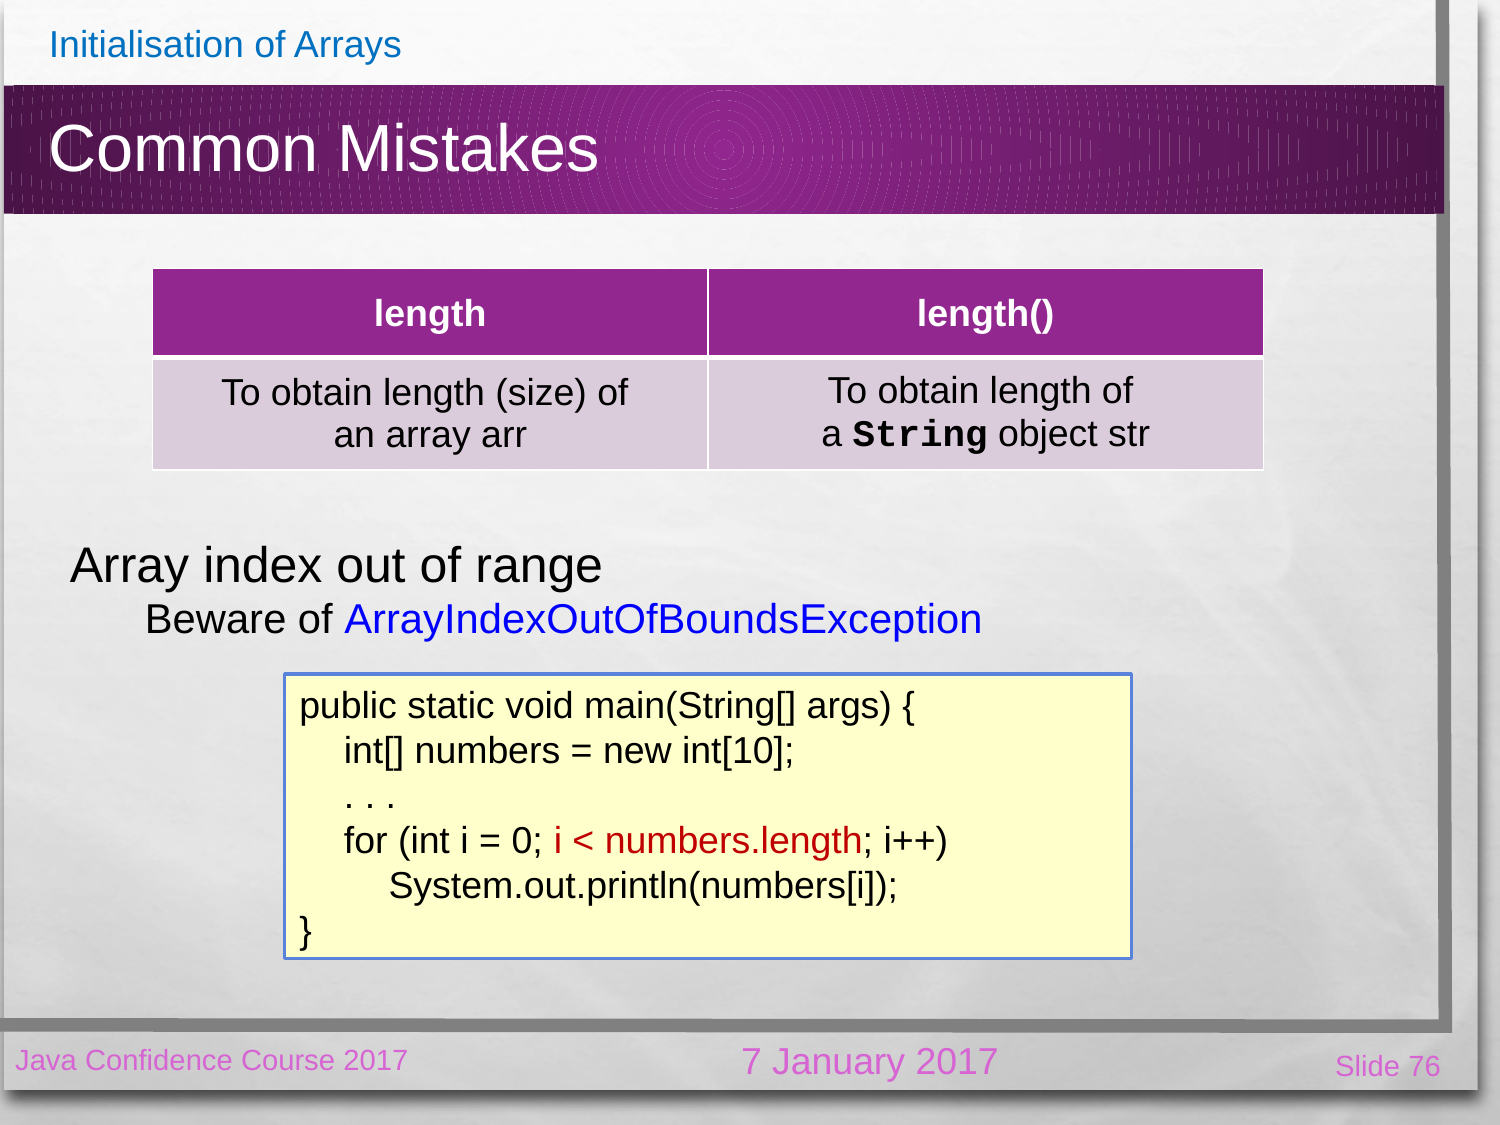

# Common Mistakes
| length | length() |
| --- | --- |
| To obtain length (size) of an array arr | To obtain length of a String object str |
Array index out of range
Beware of ArrayIndexOutOfBoundsException
public static void main(String[] args) {
	int[] numbers = new int[10];
	. . .
	for (int i = 0; i < numbers.length; i++)
		System.out.println(numbers[i]);
}
7 January 2017
Java Confidence Course 2017
Slide 76